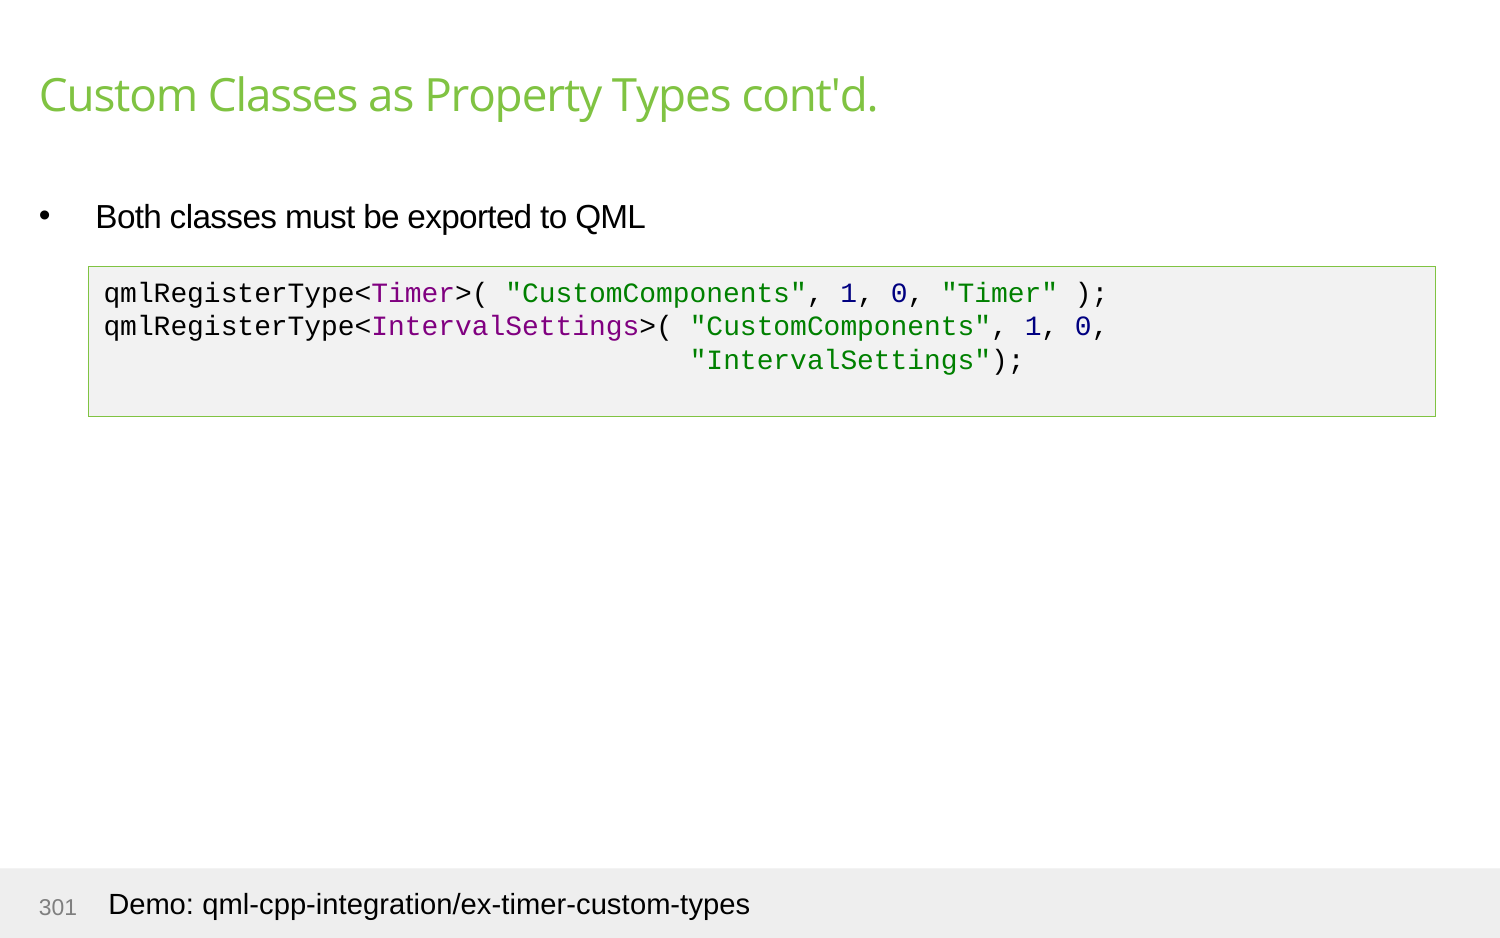

# Custom Classes as Property Types cont'd.
Both classes must be exported to QML

qmlRegisterType<Timer>( "CustomComponents", 1, 0, "Timer" ); qmlRegisterType<IntervalSettings>( "CustomComponents", 1, 0,
                                   "IntervalSettings");
Demo: qml-cpp-integration/ex-timer-custom-types
301